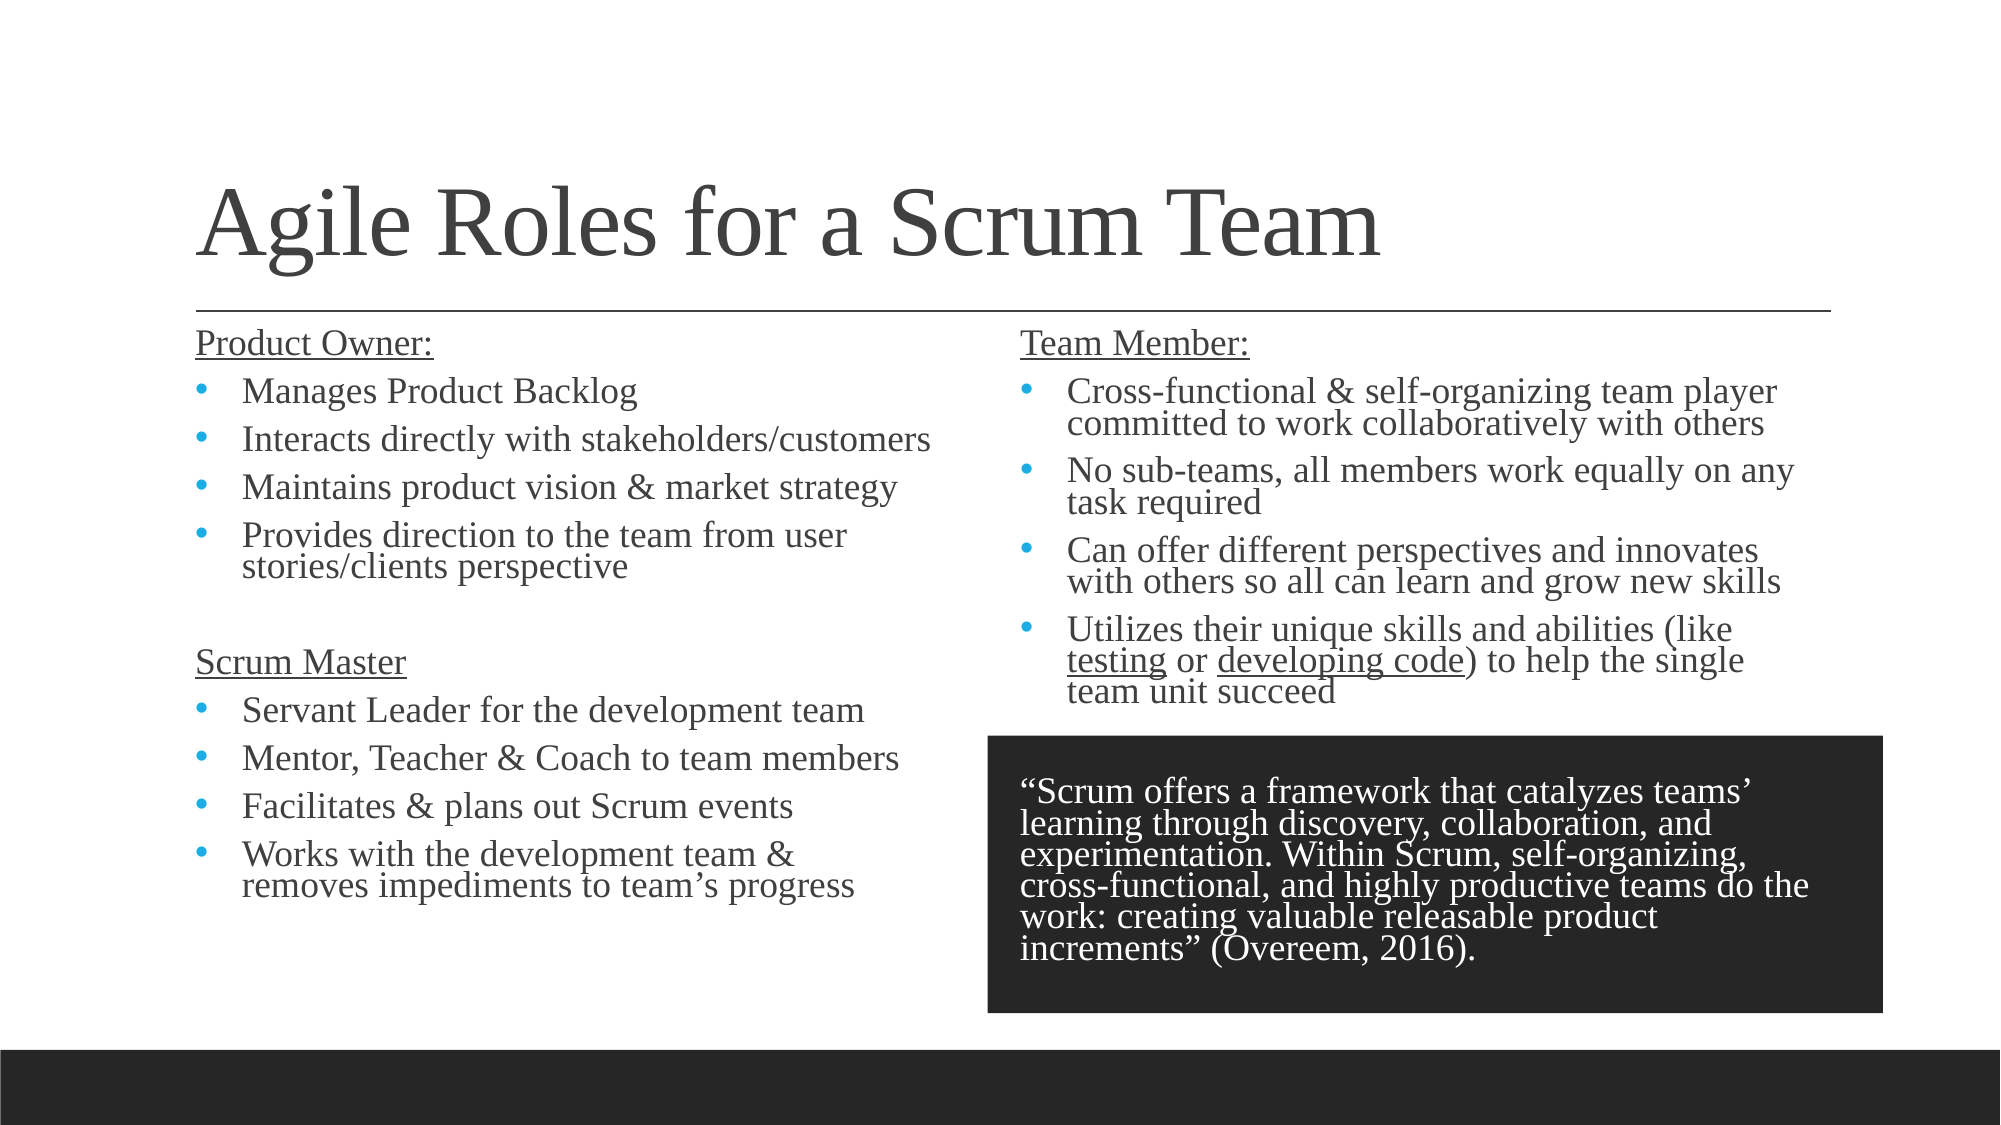

# Agile Roles for a Scrum Team
Product Owner:
Manages Product Backlog
Interacts directly with stakeholders/customers
Maintains product vision & market strategy
Provides direction to the team from user stories/clients perspective

Scrum Master
Servant Leader for the development team
Mentor, Teacher & Coach to team members
Facilitates & plans out Scrum events
Works with the development team &
removes impediments to team’s progress
Team Member:
Cross-functional & self-organizing team player committed to work collaboratively with others
No sub-teams, all members work equally on any task required
Can offer different perspectives and innovates with others so all can learn and grow new skills
Utilizes their unique skills and abilities (like testing or developing code) to help the single team unit succeed

“Scrum offers a framework that catalyzes teams’ learning through discovery, collaboration, and experimentation. Within Scrum, self-organizing, cross-functional, and highly productive teams do the work: creating valuable releasable product increments” (Overeem, 2016).